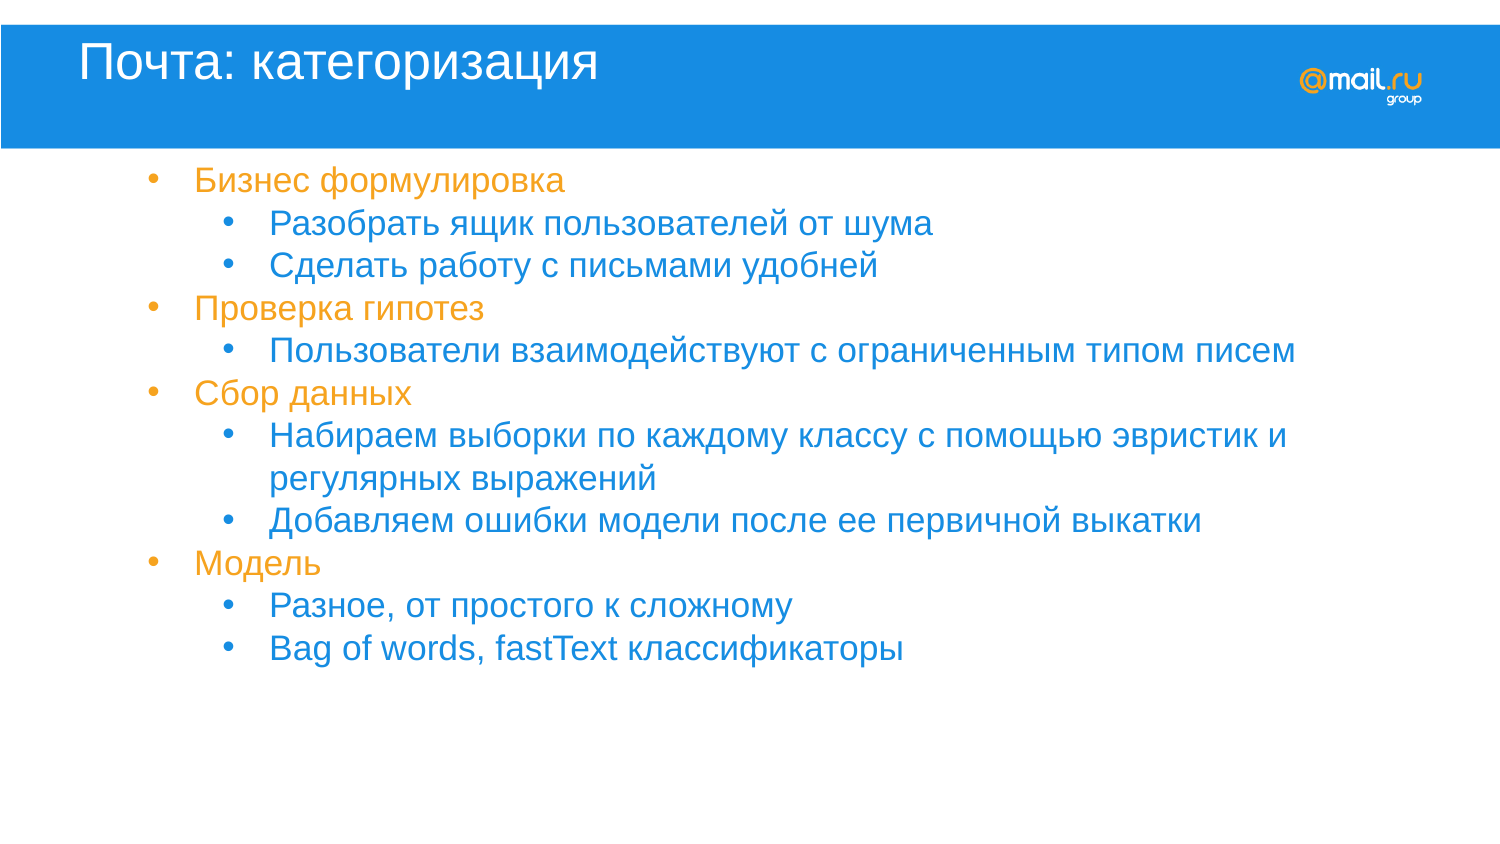

# Почта: категоризация
Бизнес формулировка
Разобрать ящик пользователей от шума
Сделать работу с письмами удобней
Проверка гипотез
Пользователи взаимодействуют с ограниченным типом писем
Сбор данных
Набираем выборки по каждому классу с помощью эвристик и регулярных выражений
Добавляем ошибки модели после ее первичной выкатки
Модель
Разное, от простого к сложному
Bag of words, fastText классификаторы